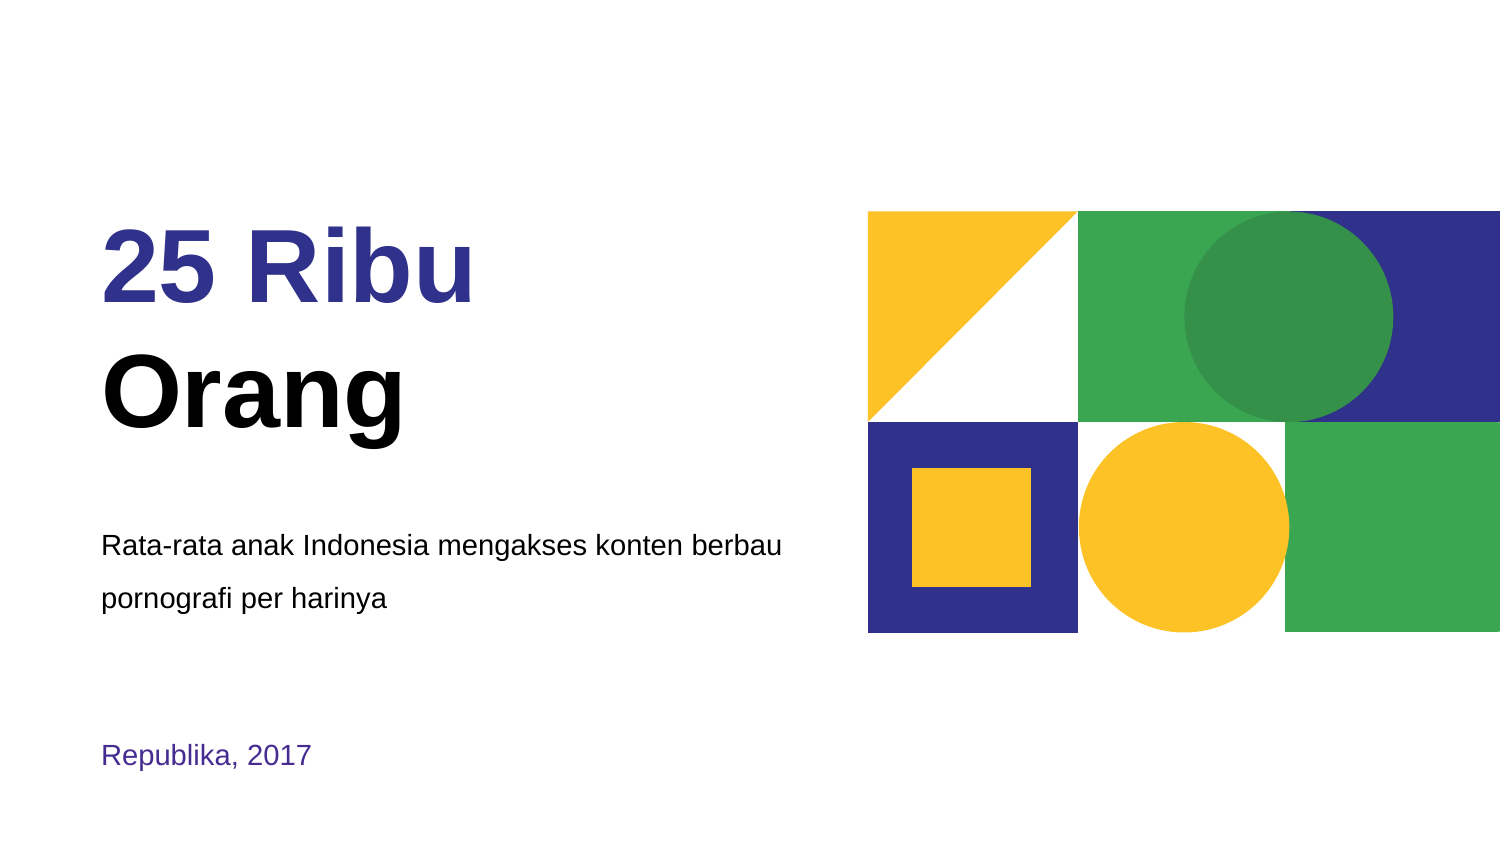

25 Ribu
Orang
Rata-rata anak Indonesia mengakses konten berbau pornografi per harinya

Republika, 2017